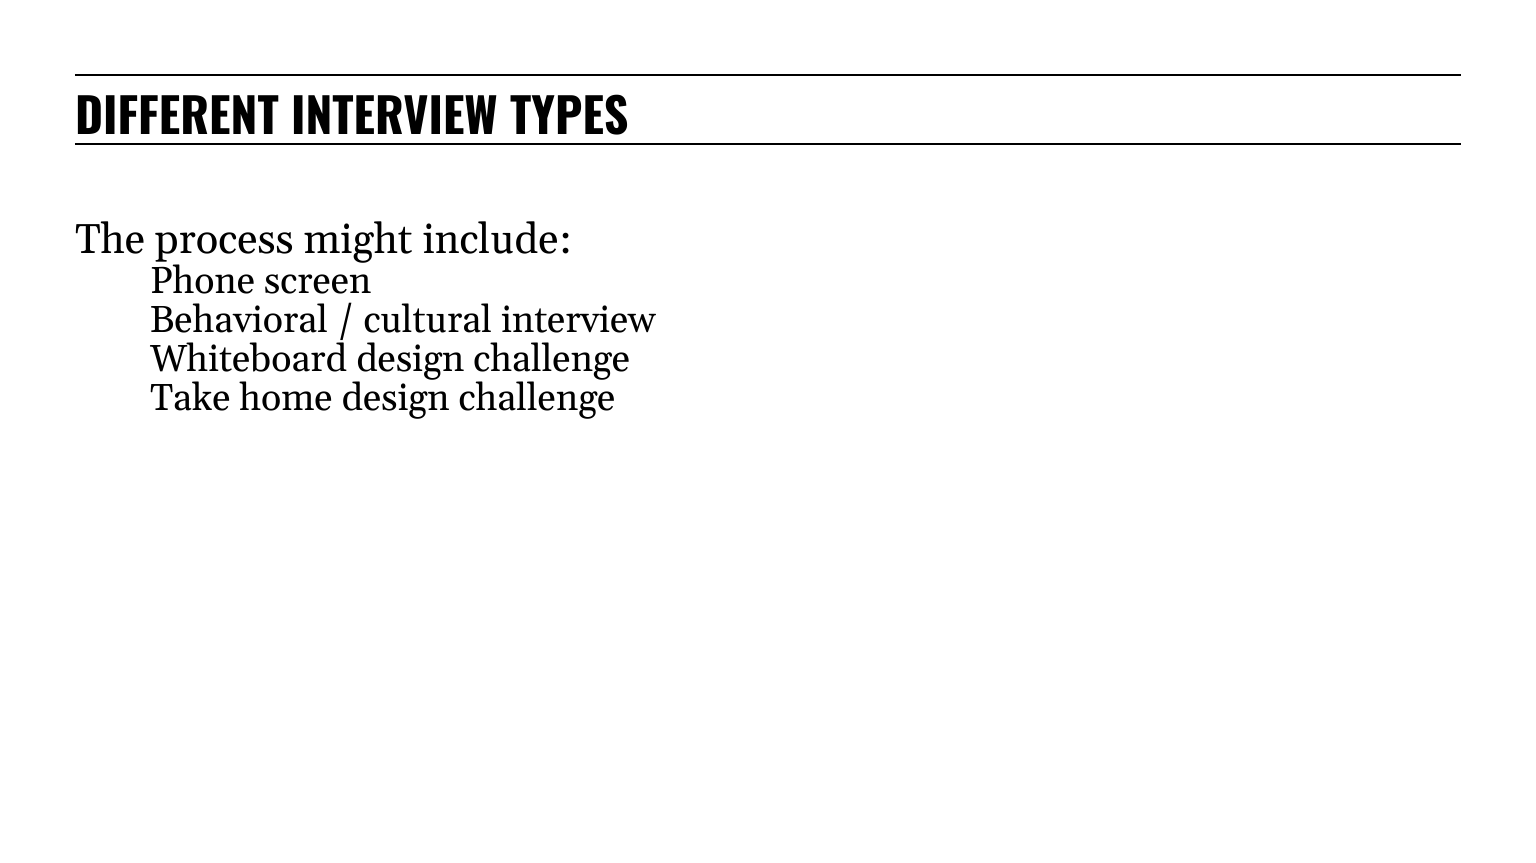

DIFFERENT INTERVIEW TYPES

The process might include:
Phone screen
Behavioral / cultural interview
Whiteboard design challenge
Take home design challenge